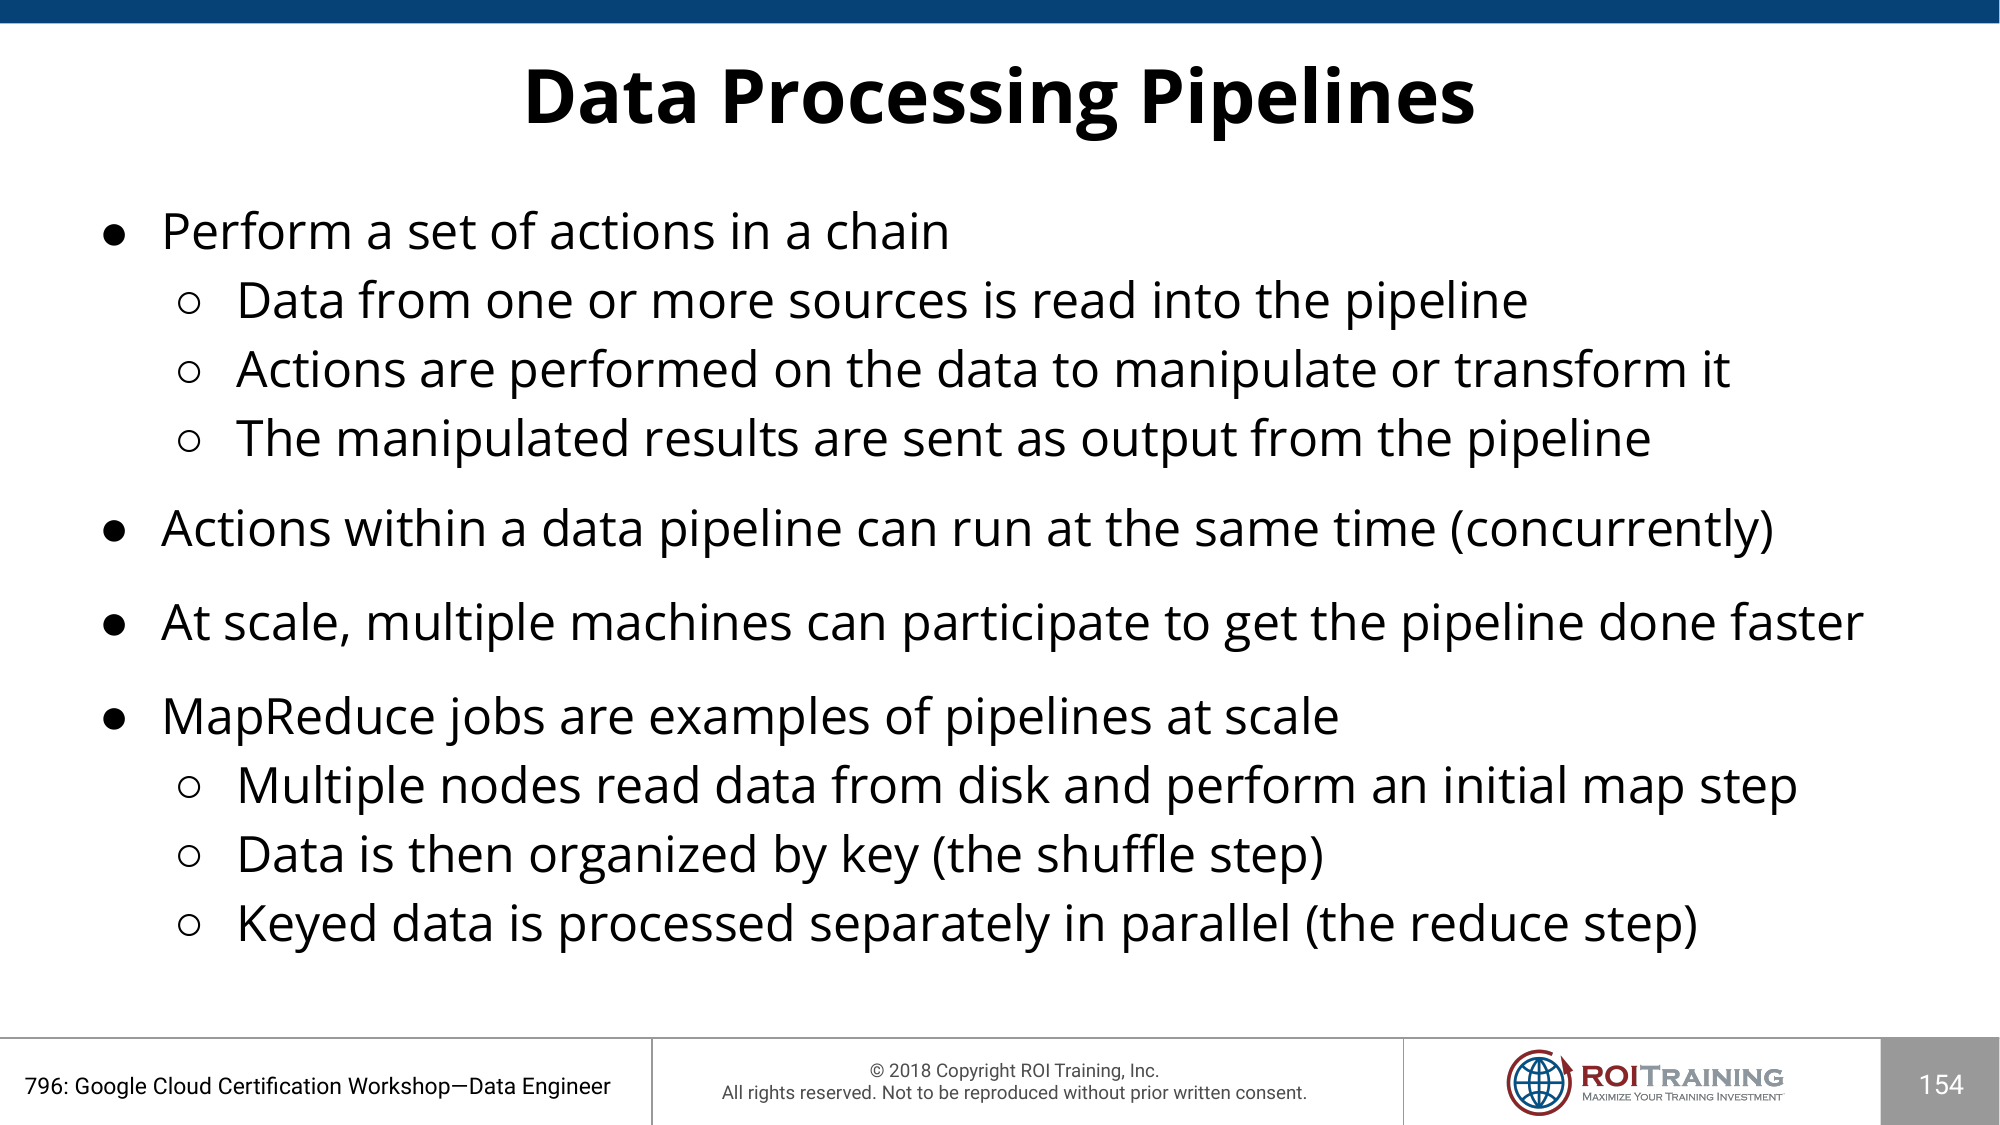

# Data Processing Pipelines
Perform a set of actions in a chain
Data from one or more sources is read into the pipeline
Actions are performed on the data to manipulate or transform it
The manipulated results are sent as output from the pipeline
Actions within a data pipeline can run at the same time (concurrently)
At scale, multiple machines can participate to get the pipeline done faster
MapReduce jobs are examples of pipelines at scale
Multiple nodes read data from disk and perform an initial map step
Data is then organized by key (the shuffle step)
Keyed data is processed separately in parallel (the reduce step)